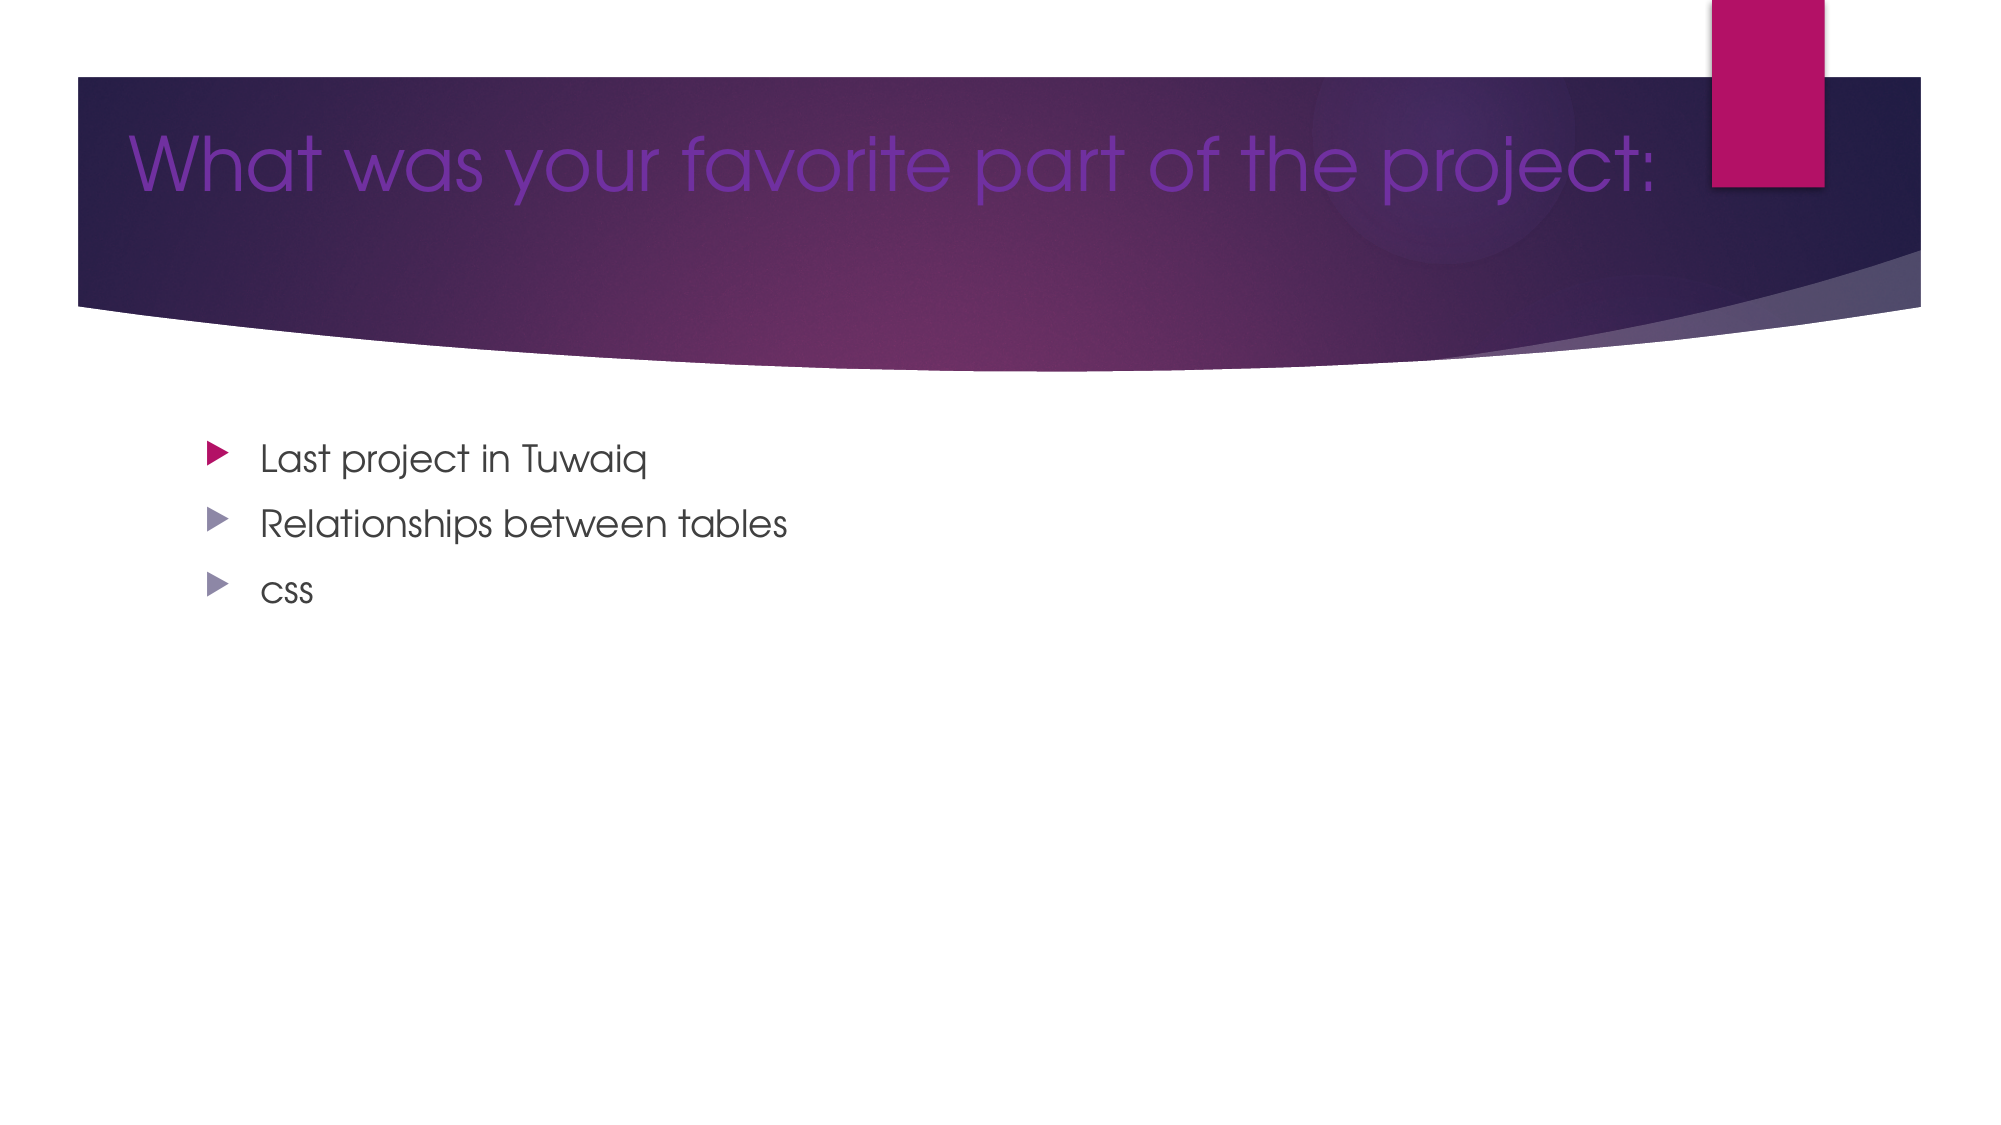

# What was your favorite part of the project:
Last project in Tuwaiq
Relationships between tables
css